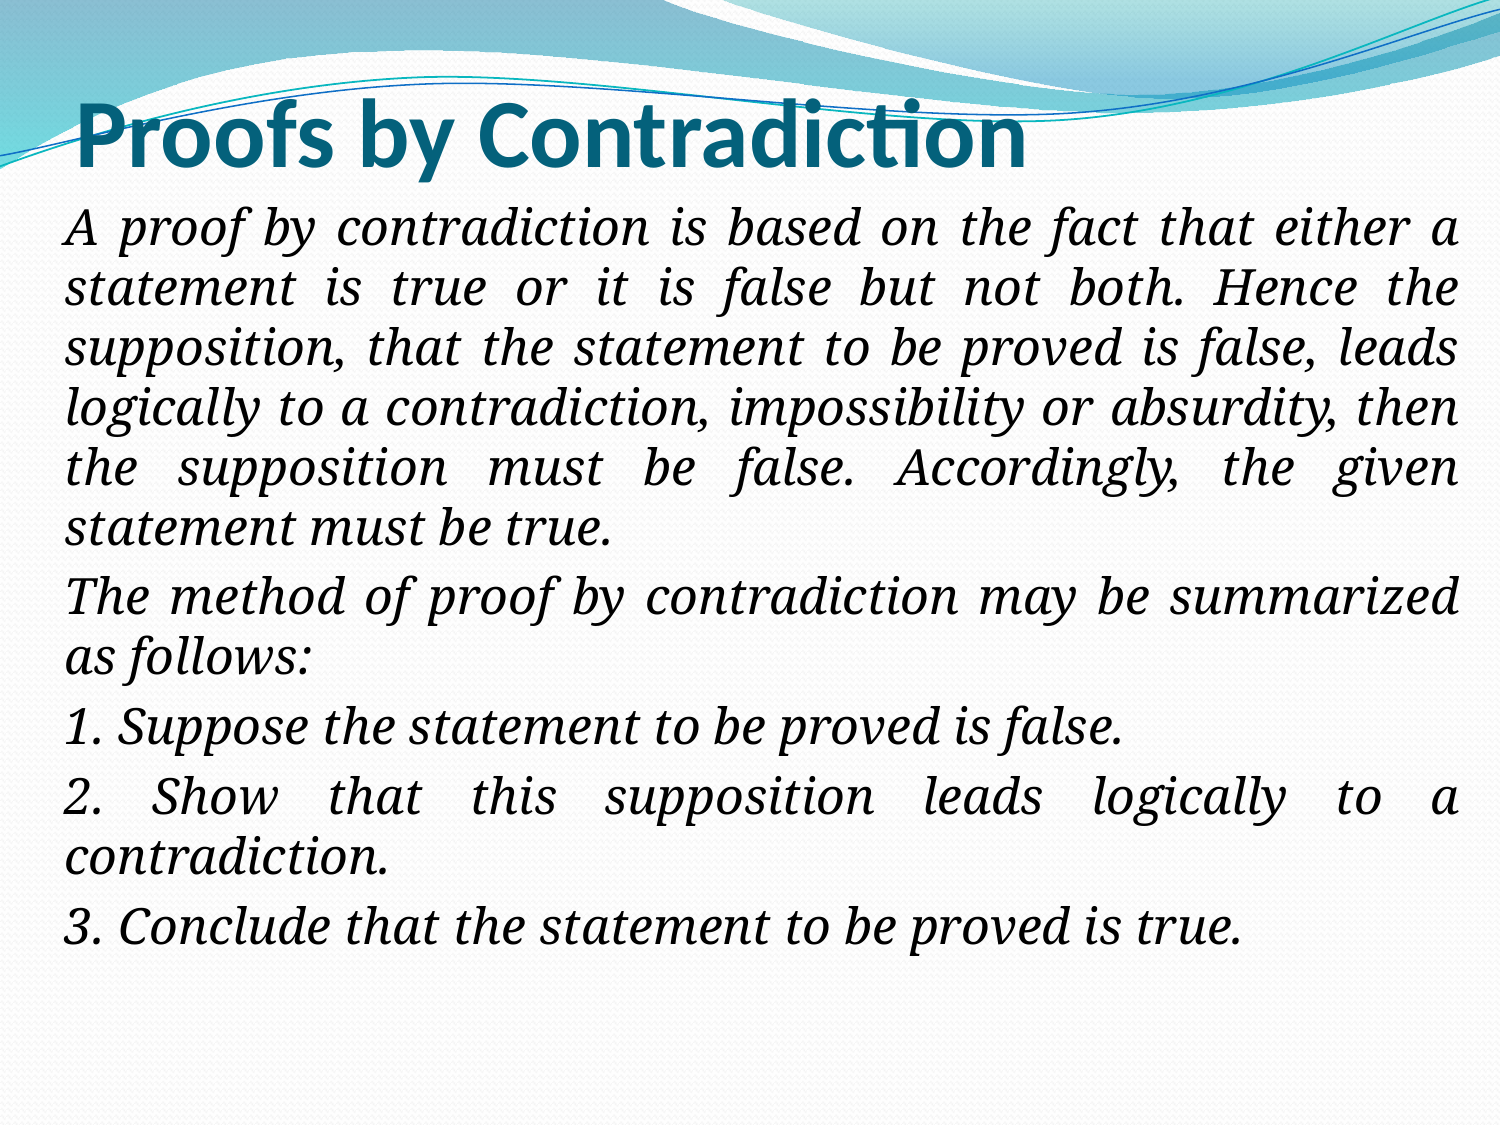

# Proofs by Contradiction
A proof by contradiction is based on the fact that either a statement is true or it is false but not both. Hence the supposition, that the statement to be proved is false, leads logically to a contradiction, impossibility or absurdity, then the supposition must be false. Accordingly, the given statement must be true.
The method of proof by contradiction may be summarized as follows:
1. Suppose the statement to be proved is false.
2. Show that this supposition leads logically to a contradiction.
3. Conclude that the statement to be proved is true.